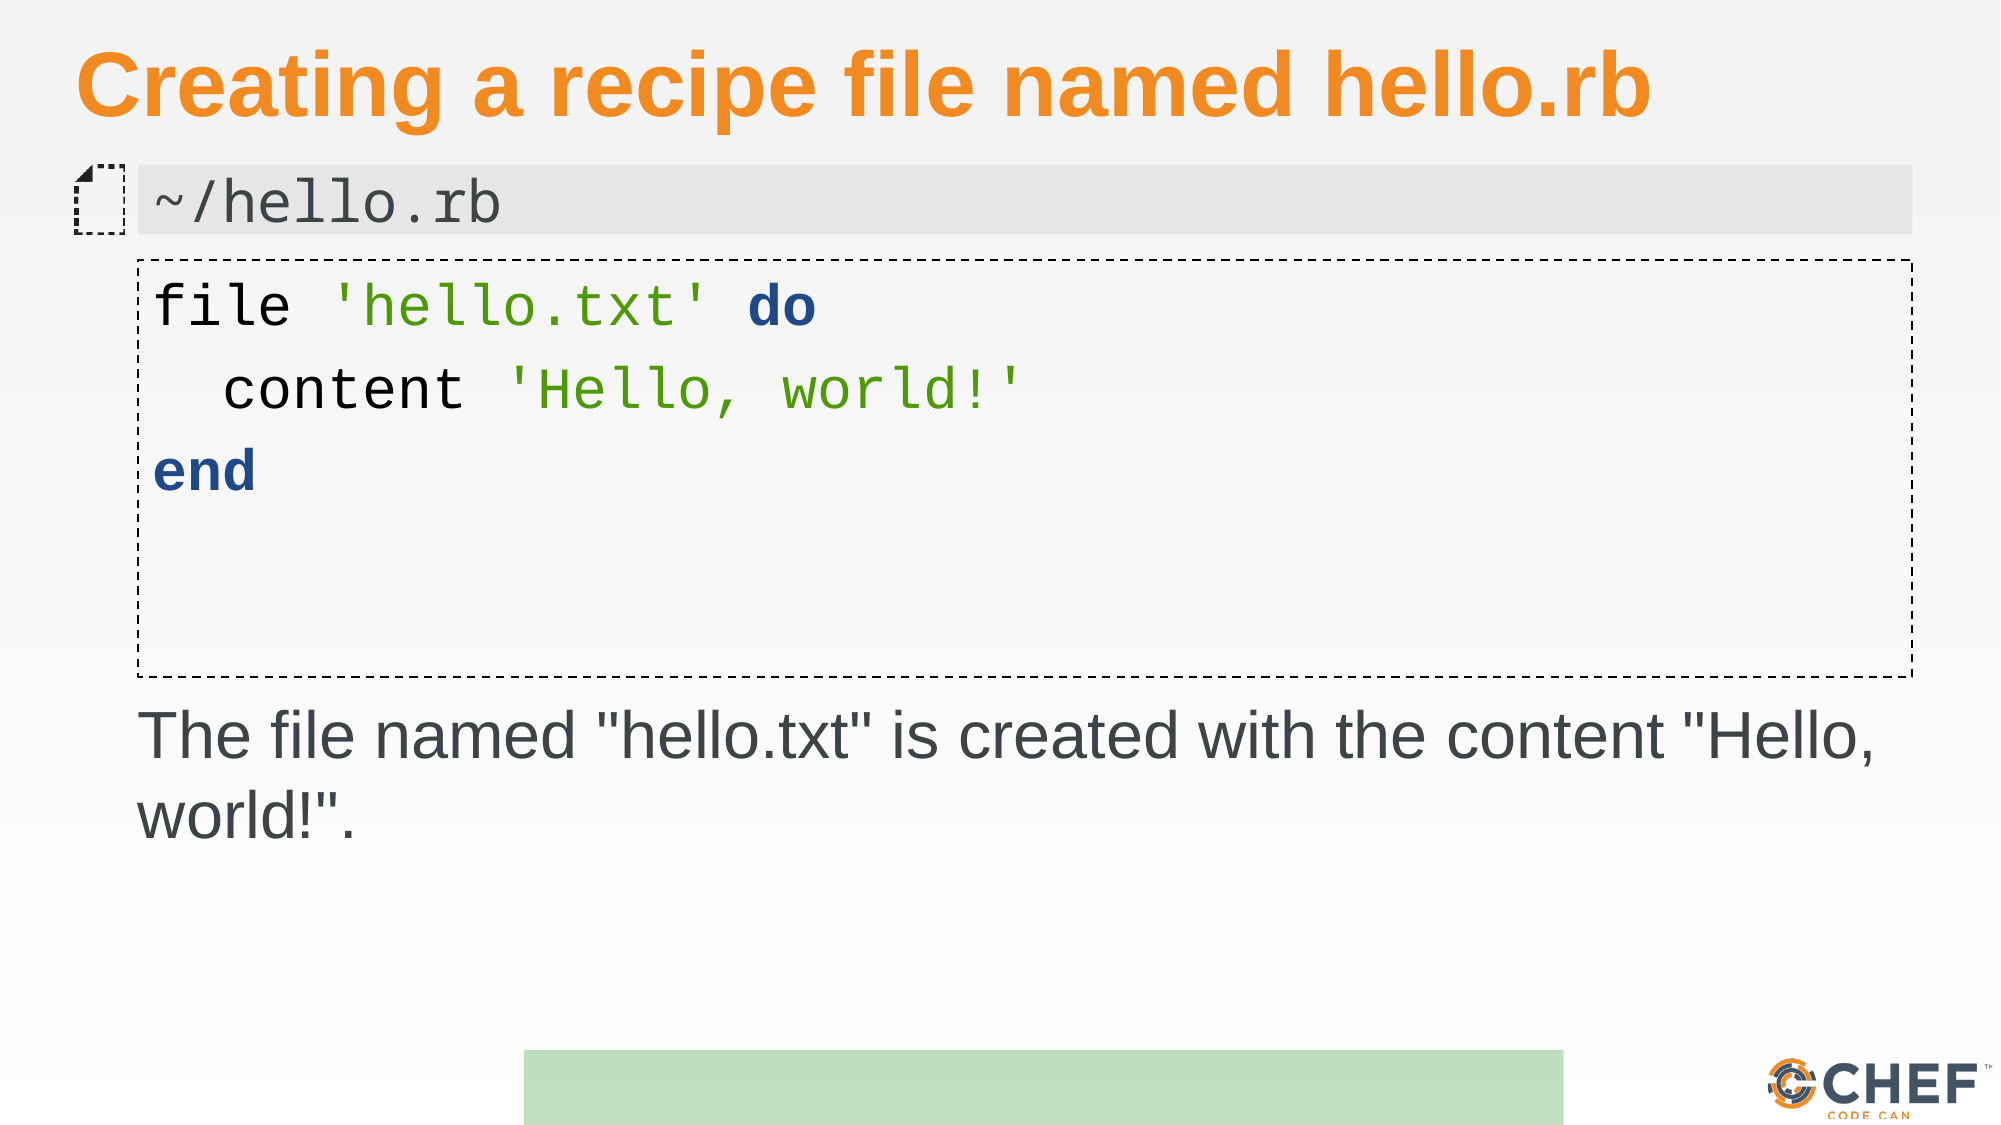

# Creating a recipe file named hello.rb
~/hello.rb
file 'hello.txt' do
  content 'Hello, world!'
end
The file named "hello.txt" is created with the content "Hello, world!".
http://docs.chef.io/chef/resources.html#file